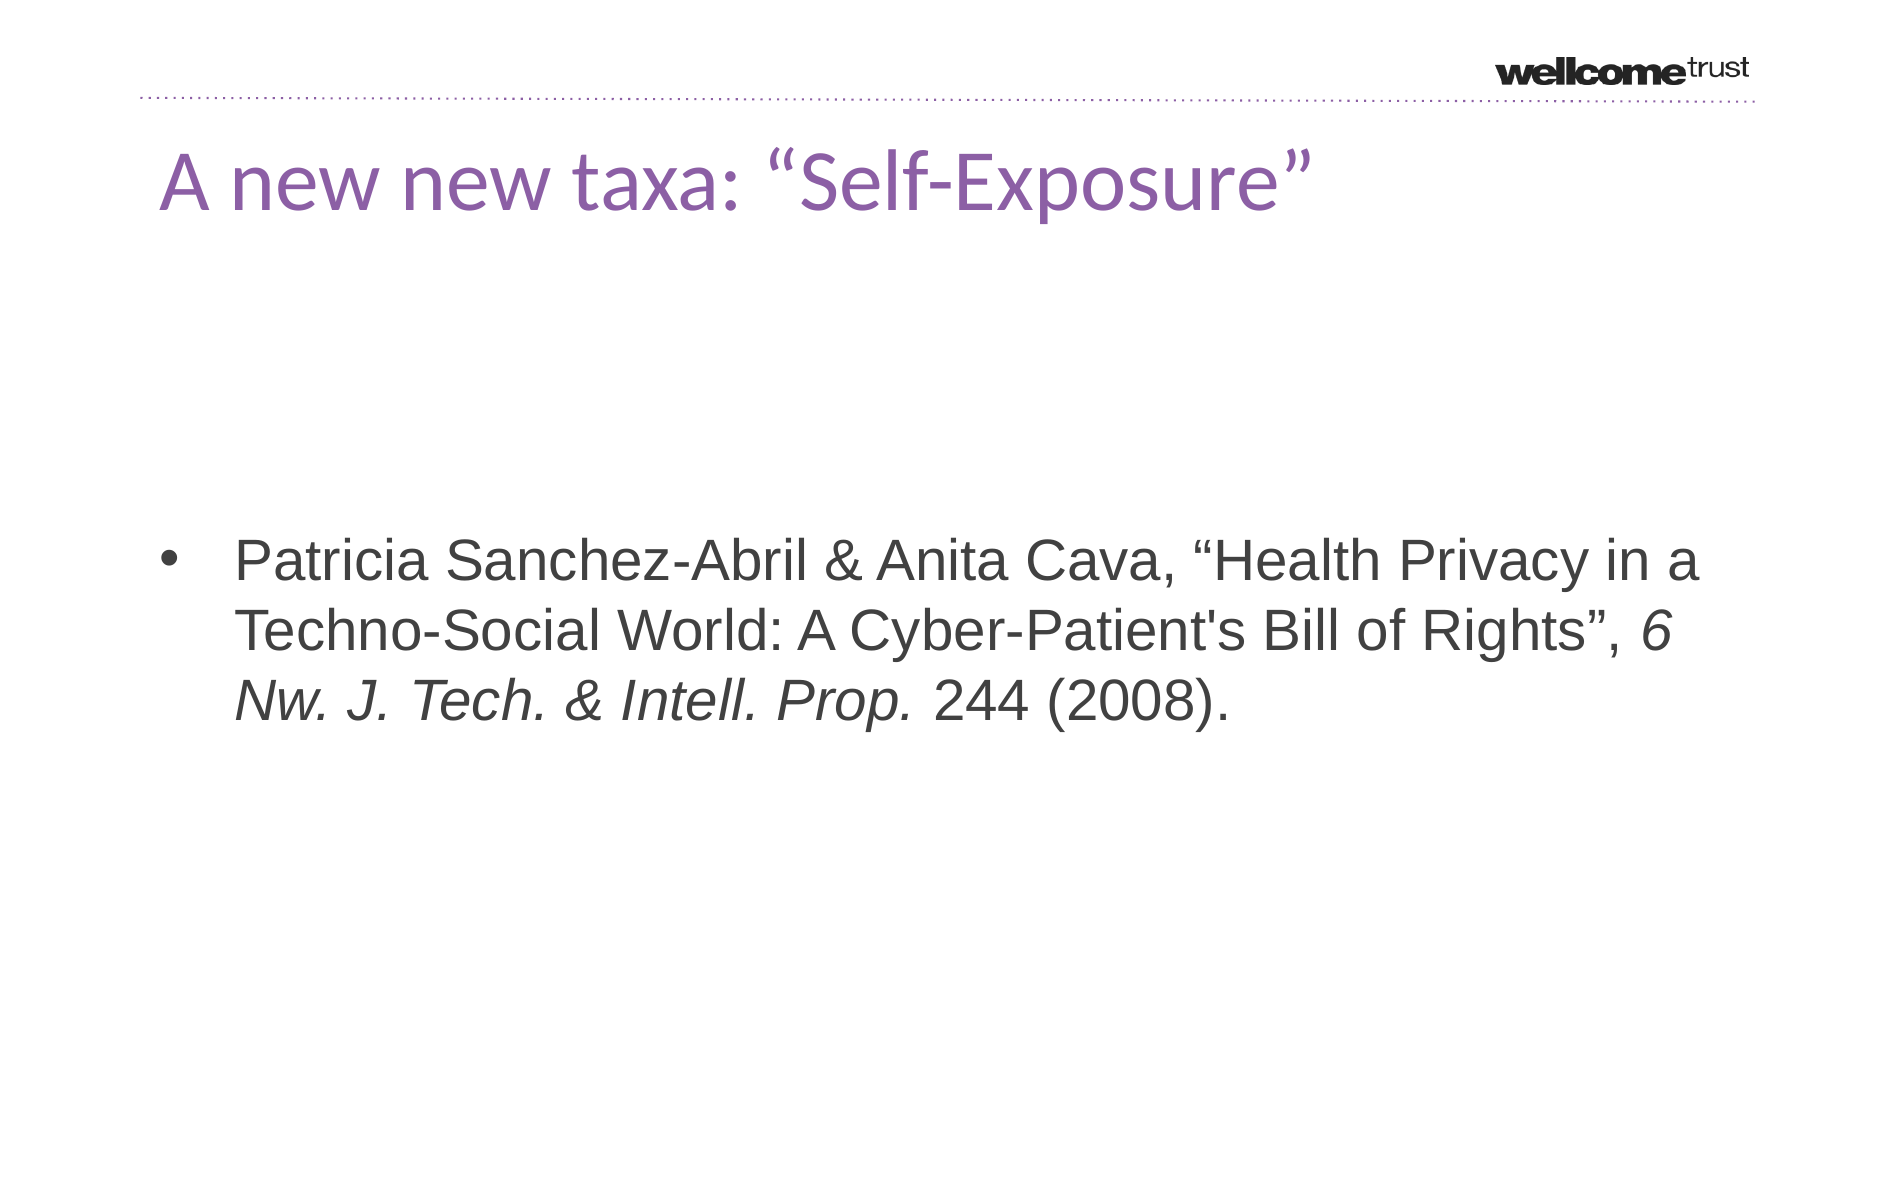

# A new new taxa: “Self-Exposure”

Patricia Sanchez-Abril & Anita Cava, “Health Privacy in a Techno-Social World: A Cyber-Patient's Bill of Rights”, 6 Nw. J. Tech. & Intell. Prop. 244 (2008).